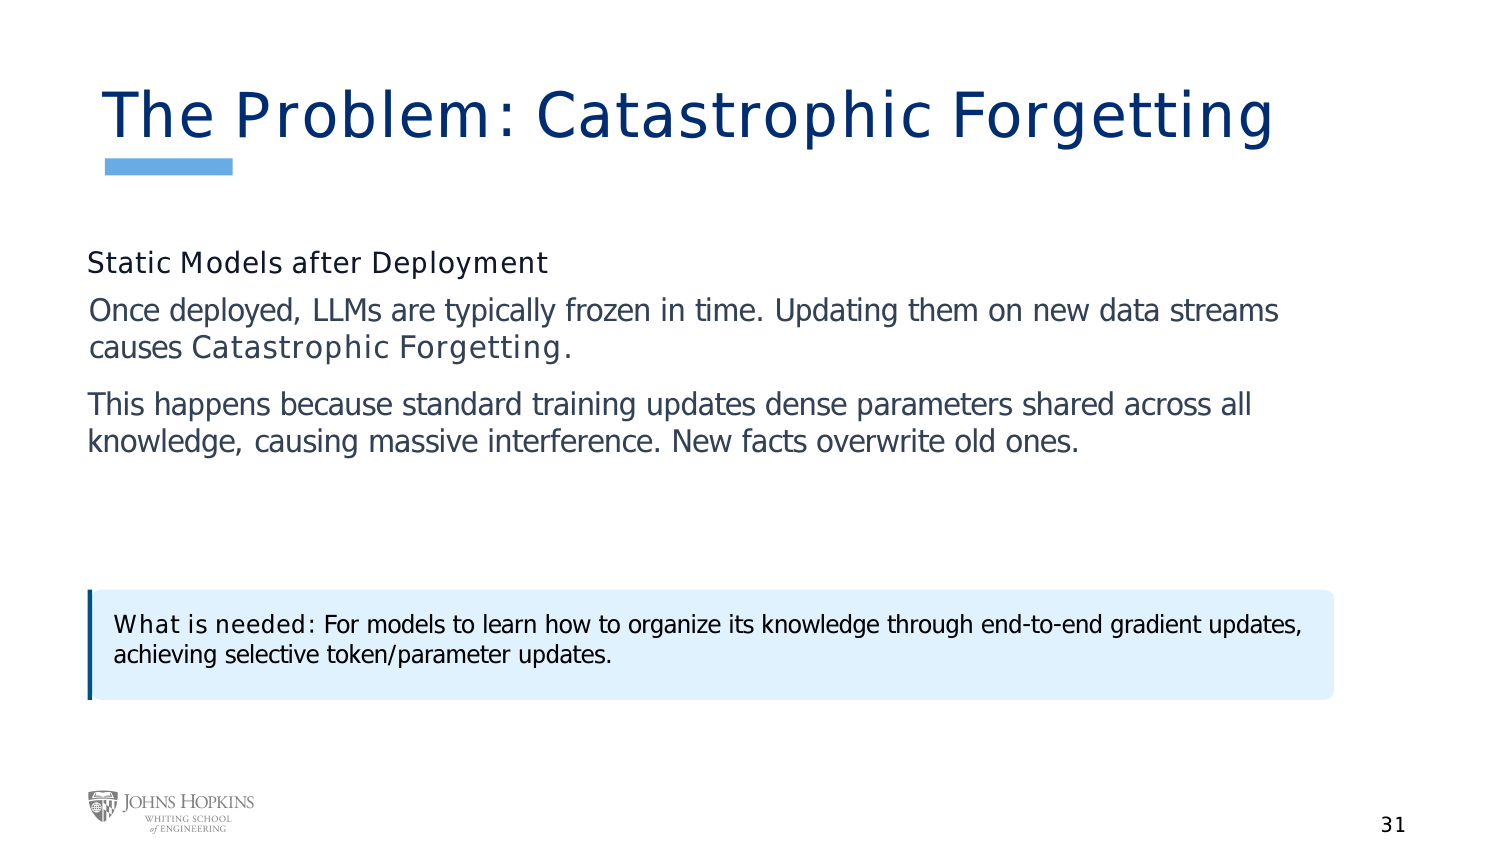

# The Problem: Catastrophic Forgetting
Static Models after Deployment
Once deployed, LLMs are typically frozen in time. Updating them on new data streams causes Catastrophic Forgetting.
This happens because standard training updates dense parameters shared across all knowledge, causing massive interference. New facts overwrite old ones.

What is needed: For models to learn how to organize its knowledge through end-to-end gradient updates, achieving selective token/parameter updates.